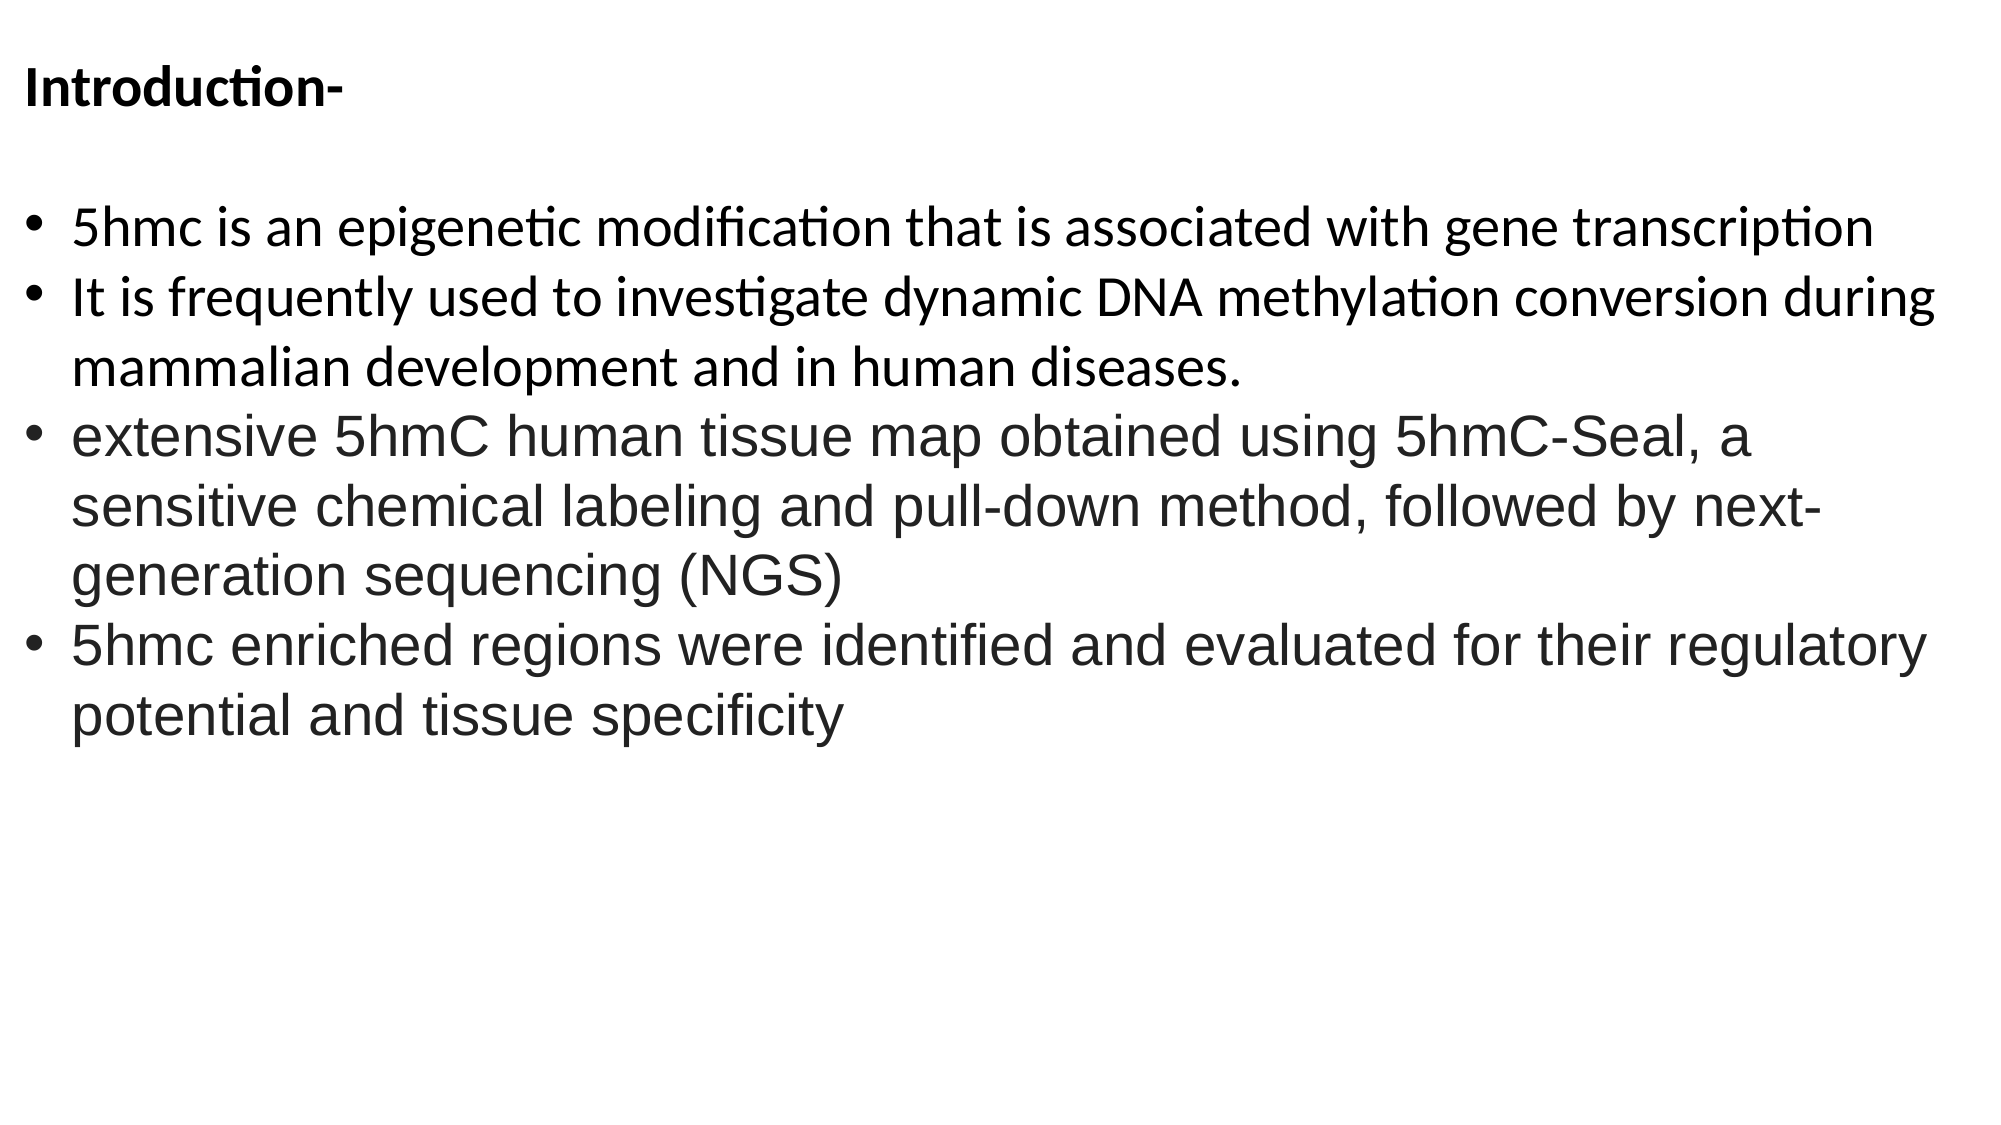

Introduction-

5hmc is an epigenetic modification that is associated with gene transcription
It is frequently used to investigate dynamic DNA methylation conversion during mammalian development and in human diseases.
extensive 5hmC human tissue map obtained using 5hmC-Seal, a sensitive chemical labeling and pull-down method, followed by next-generation sequencing (NGS)
5hmc enriched regions were identified and evaluated for their regulatory potential and tissue specificity